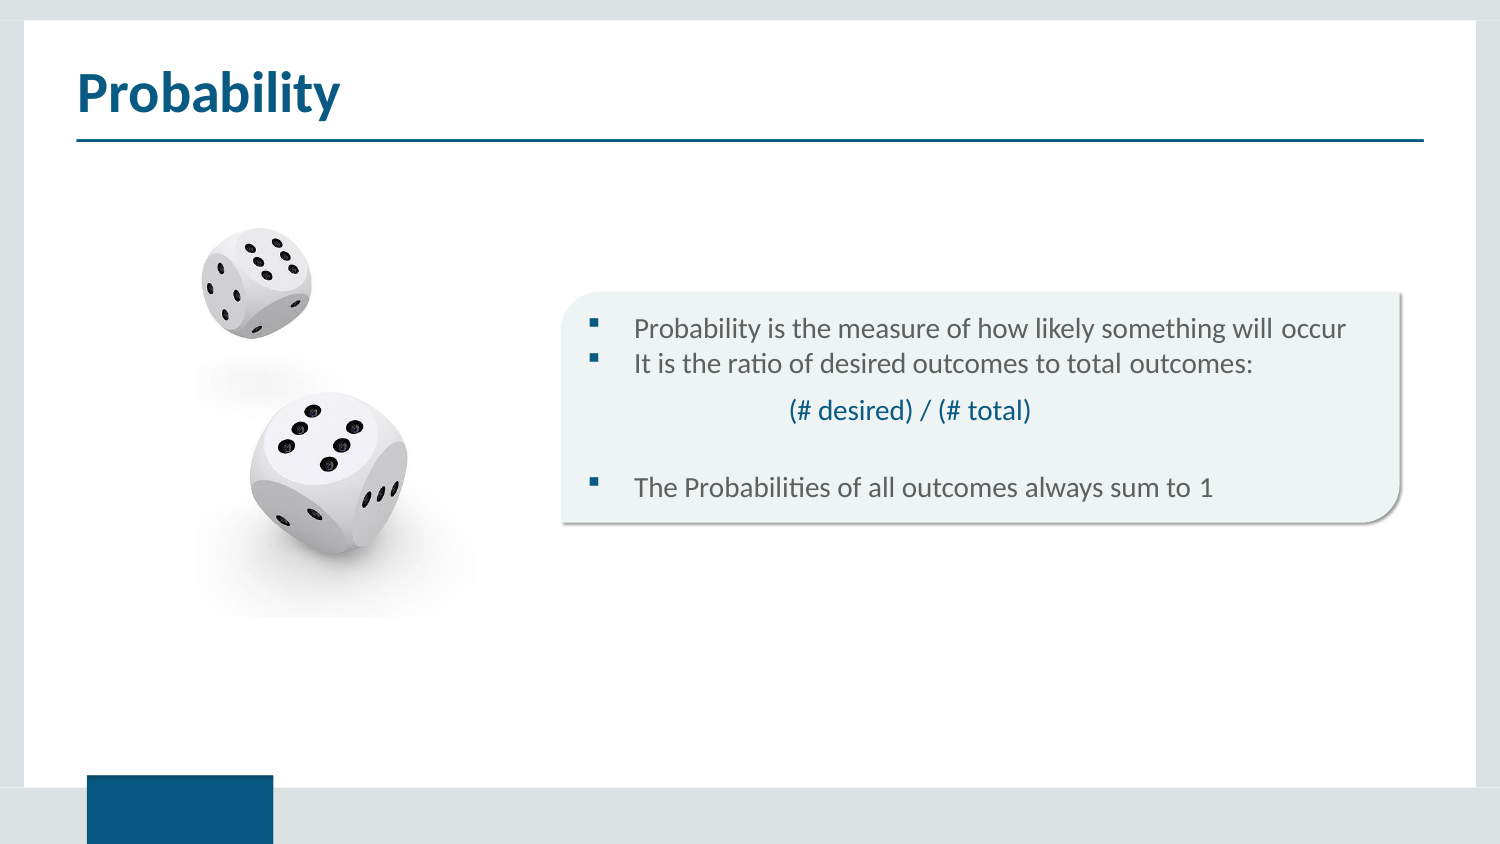

# Probability

Probability is the measure of how likely something will occur
It is the ratio of desired outcomes to total outcomes:
(# desired) / (# total)

The Probabilities of all outcomes always sum to 1